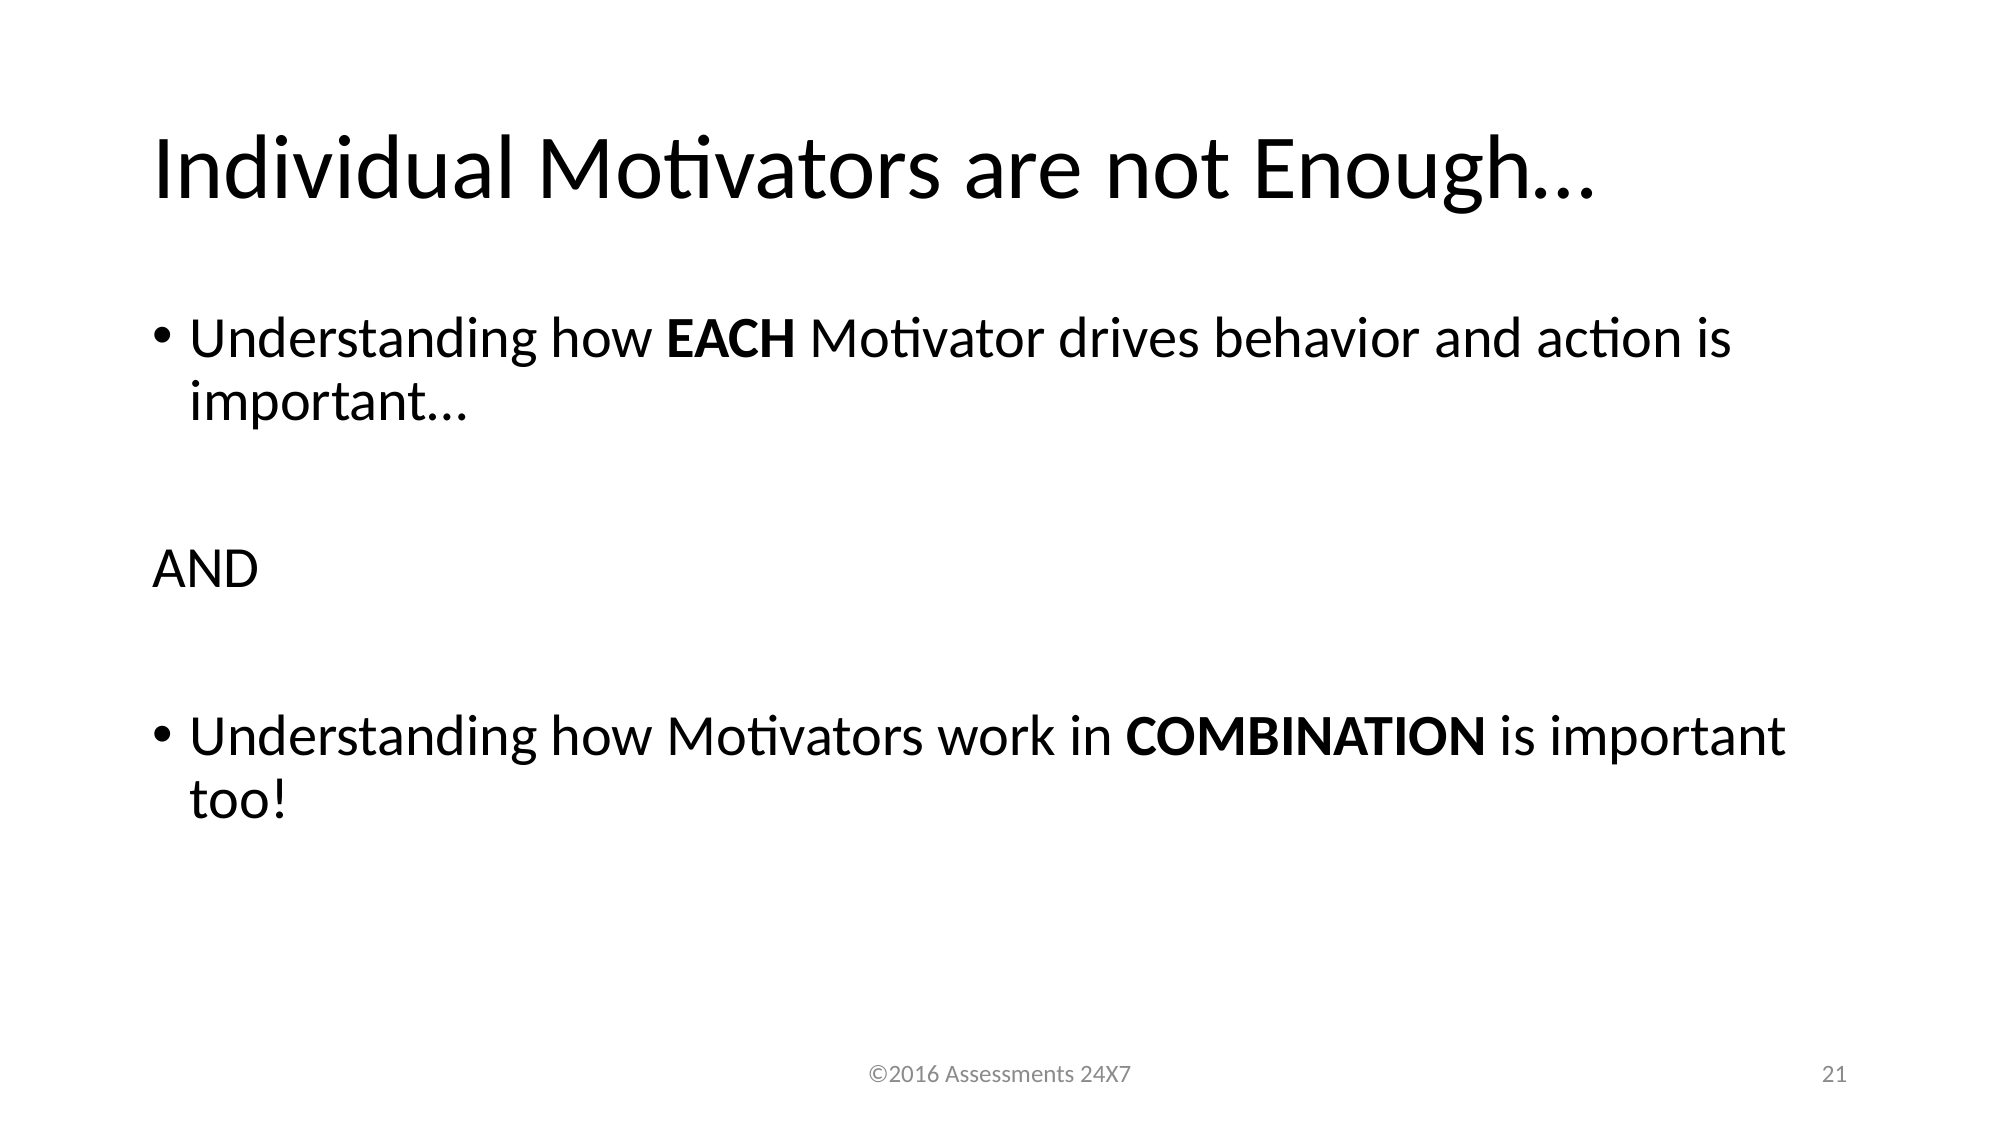

# Individual Motivators are not Enough…
Understanding how EACH Motivator drives behavior and action is important…

AND

Understanding how Motivators work in COMBINATION is important too!
©2016 Assessments 24X7
21